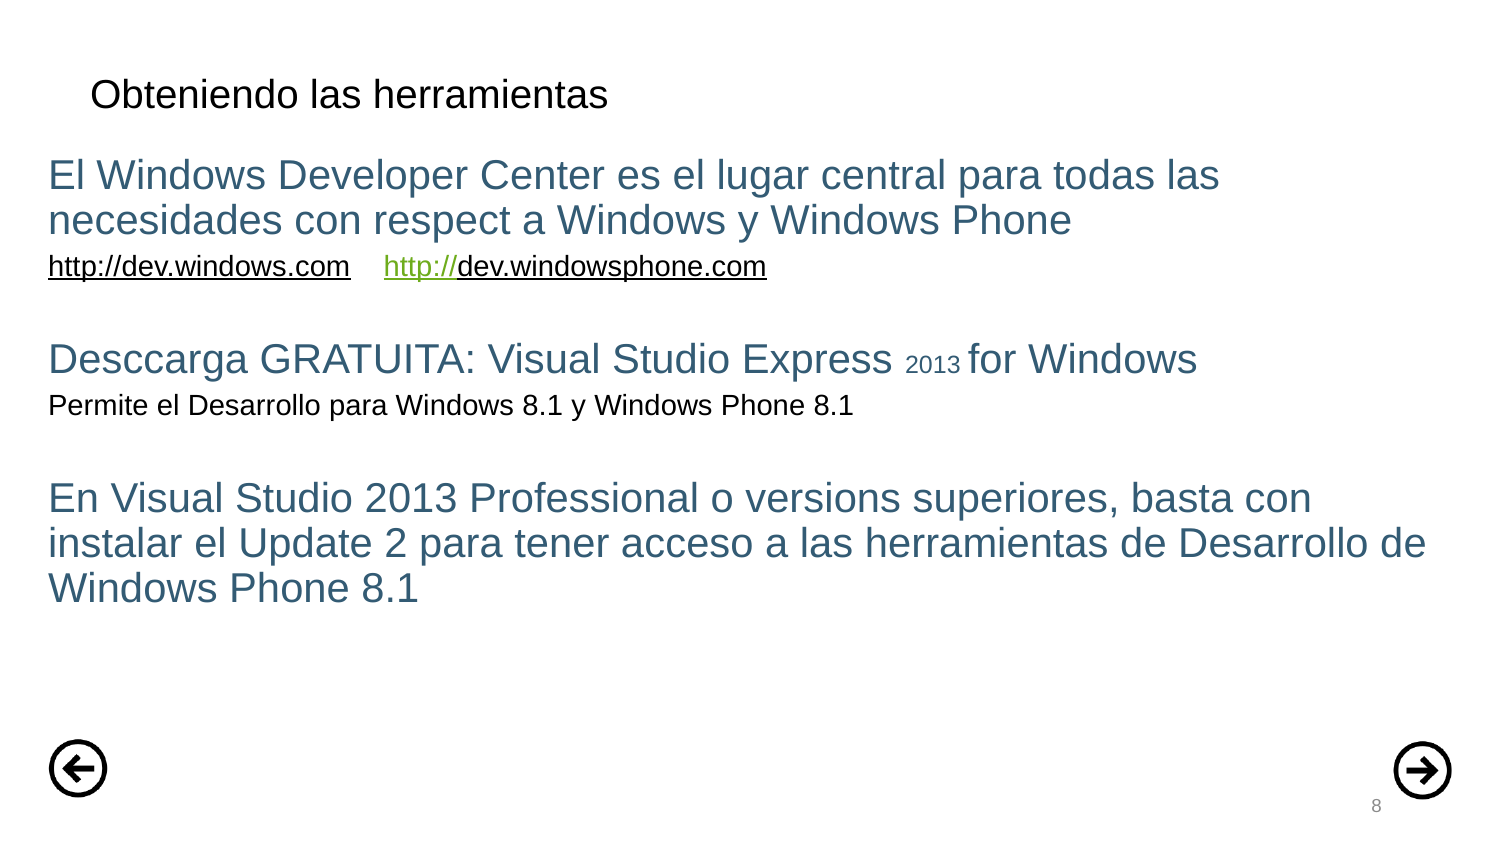

# Obteniendo las herramientas
El Windows Developer Center es el lugar central para todas las necesidades con respect a Windows y Windows Phone
http://dev.windows.com    http://dev.windowsphone.com

Desccarga GRATUITA: Visual Studio Express 2013 for Windows
Permite el Desarrollo para Windows 8.1 y Windows Phone 8.1

En Visual Studio 2013 Professional o versions superiores, basta con instalar el Update 2 para tener acceso a las herramientas de Desarrollo de Windows Phone 8.1
8